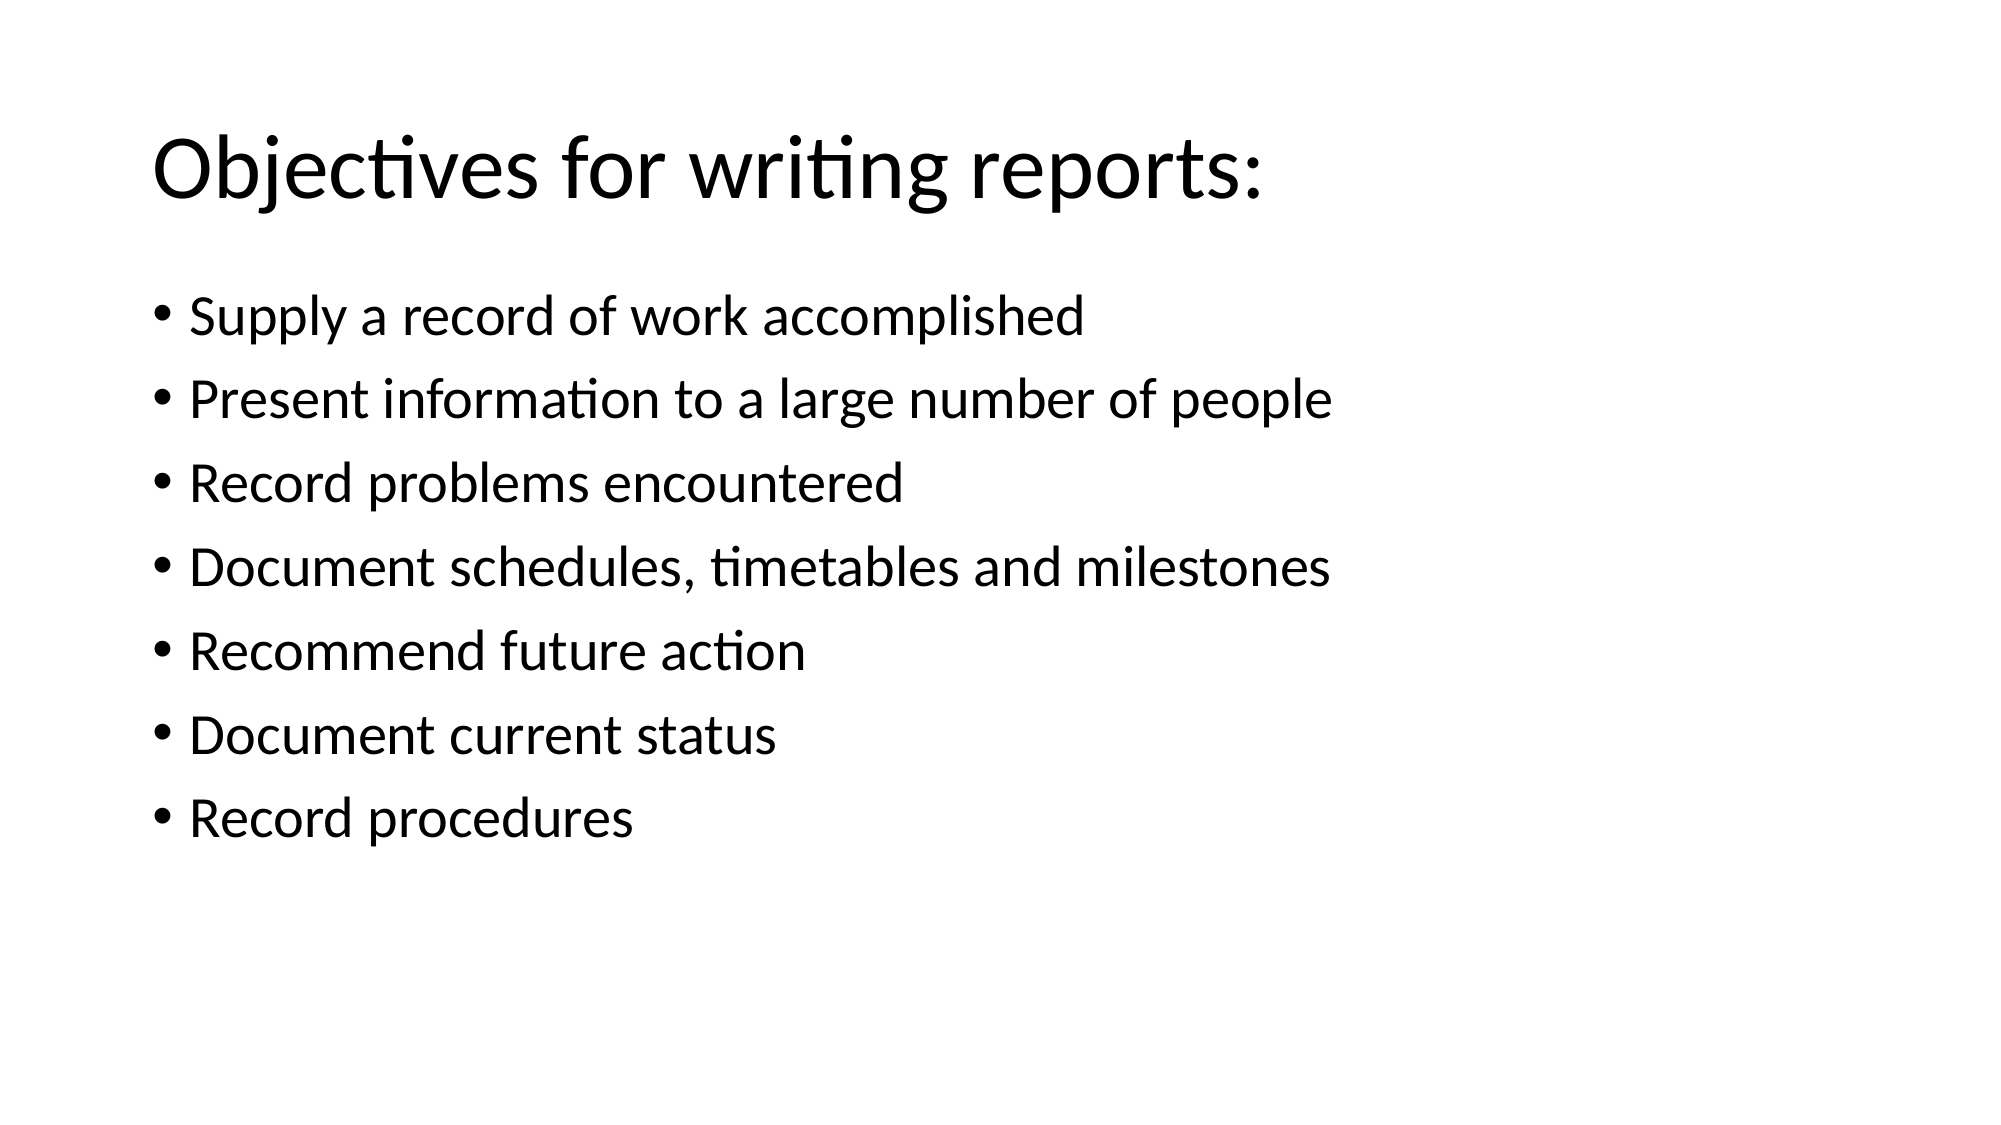

# Objectives for writing reports:
Supply a record of work accomplished
Present information to a large number of people
Record problems encountered
Document schedules, timetables and milestones
Recommend future action
Document current status
Record procedures